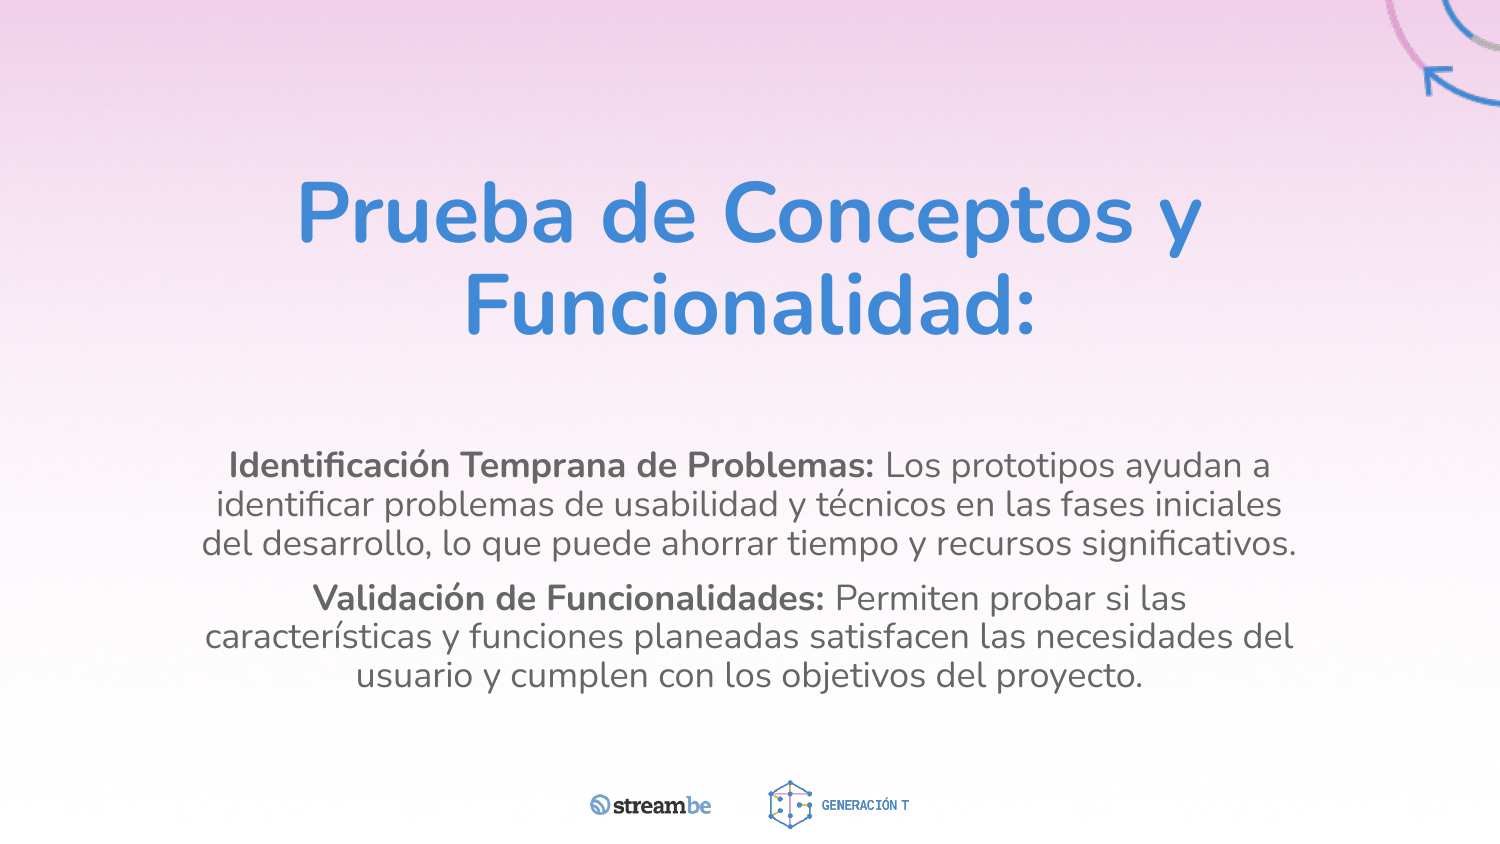

# Prueba de Conceptos y Funcionalidad:

Identificación Temprana de Problemas: Los prototipos ayudan a identificar problemas de usabilidad y técnicos en las fases iniciales del desarrollo, lo que puede ahorrar tiempo y recursos significativos.
Validación de Funcionalidades: Permiten probar si las características y funciones planeadas satisfacen las necesidades del usuario y cumplen con los objetivos del proyecto.